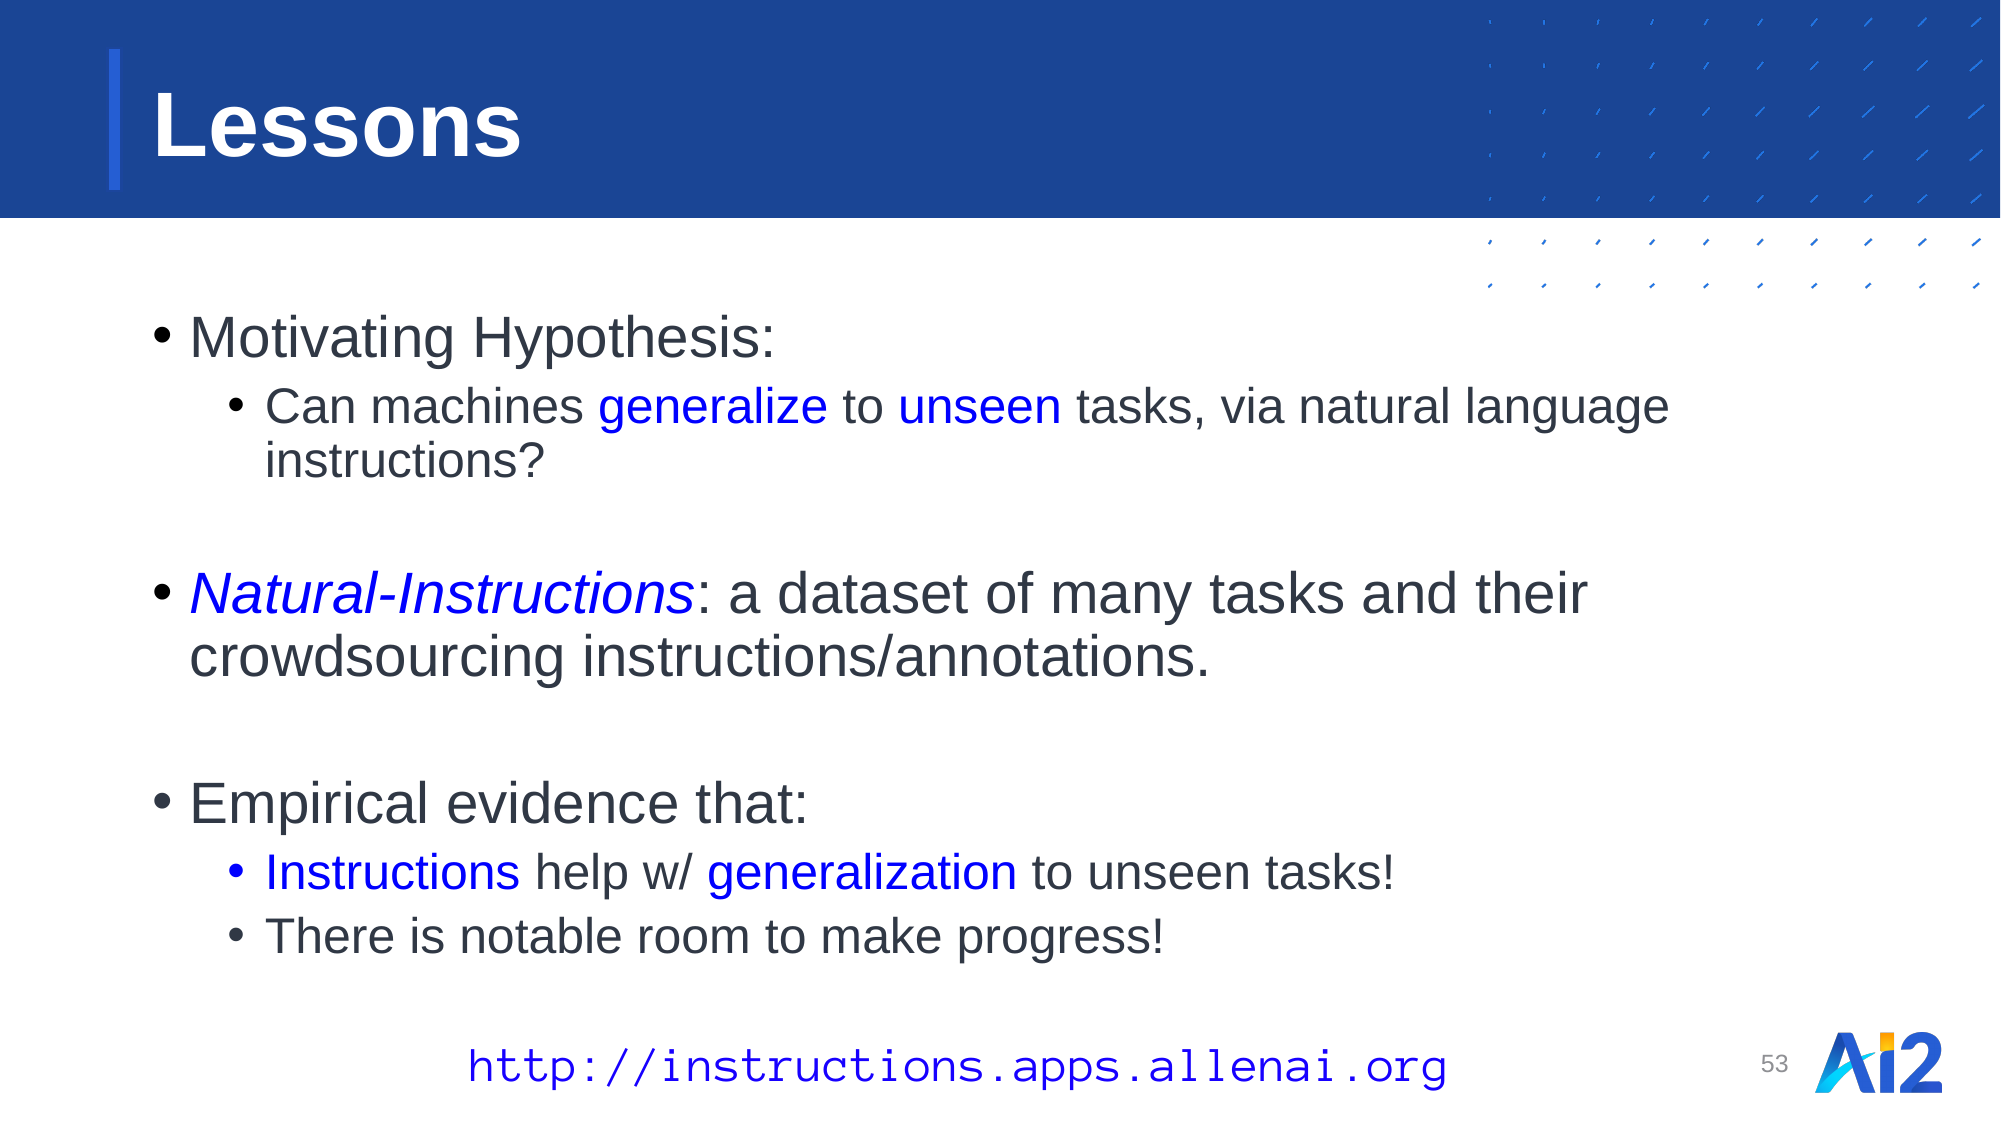

# Lessons
Motivating Hypothesis:
Can machines generalize to unseen tasks, via natural language instructions?
Natural-Instructions: a dataset of many tasks and their crowdsourcing instructions/annotations.
Empirical evidence that:
Instructions help w/ generalization to unseen tasks!
There is notable room to make progress!
http://instructions.apps.allenai.org
53